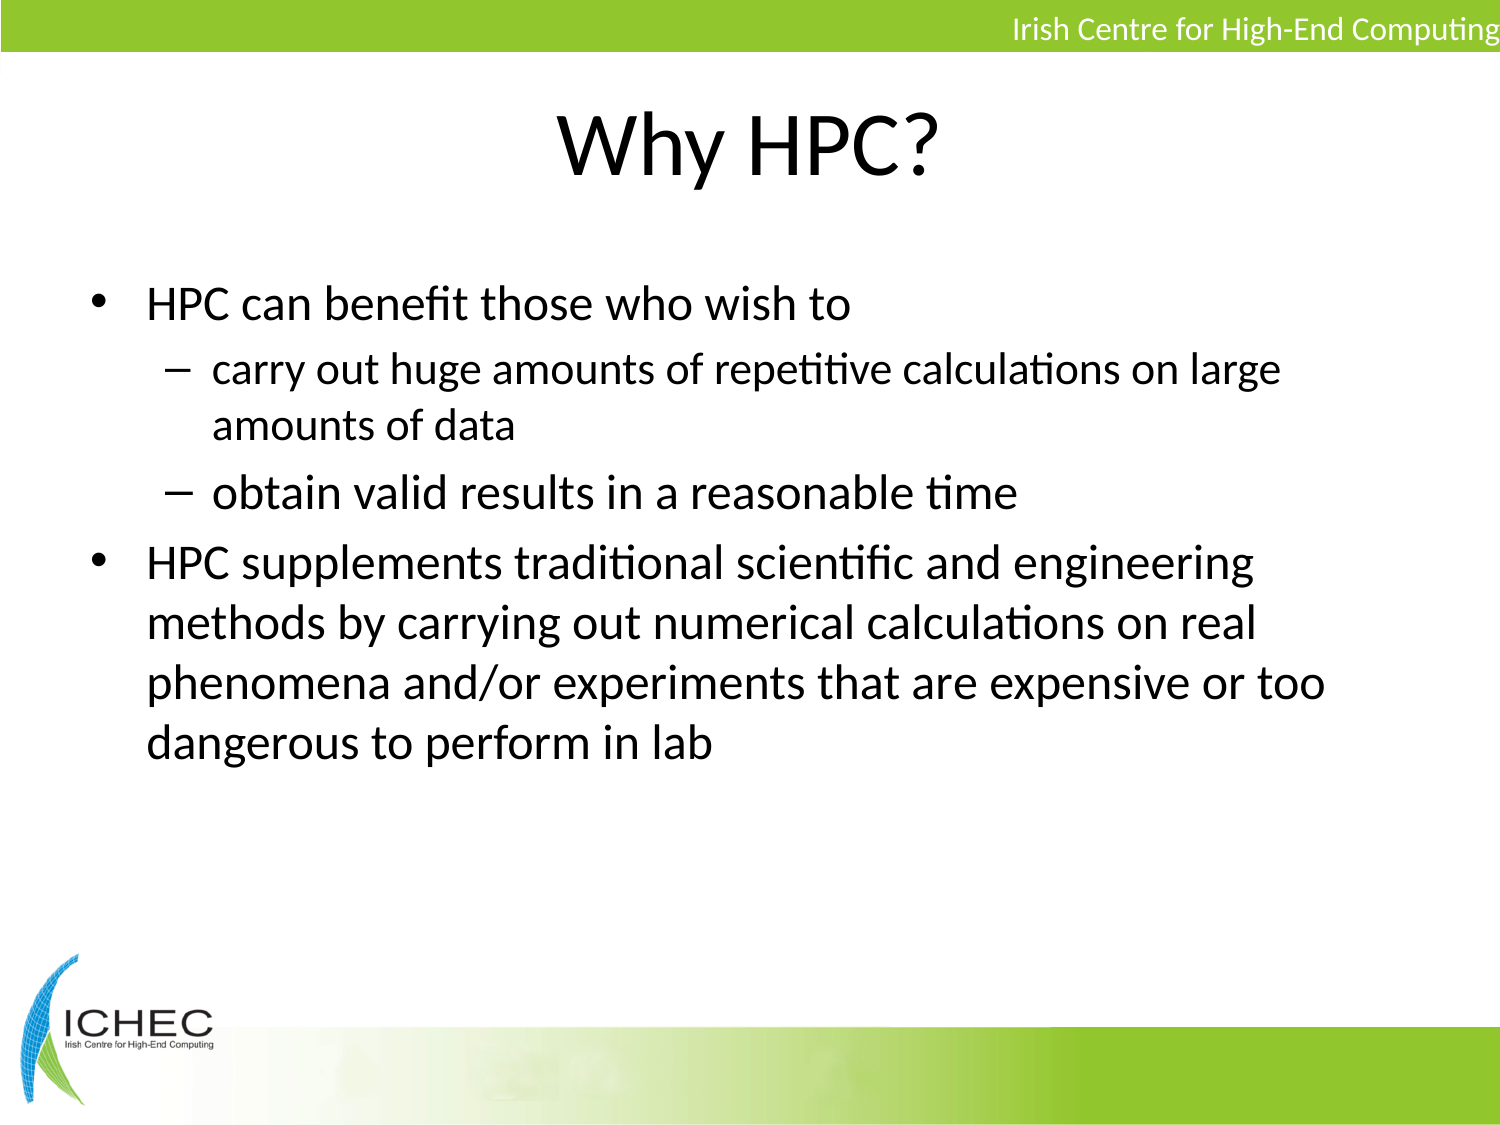

# Why HPC?
HPC can benefit those who wish to
carry out huge amounts of repetitive calculations on large amounts of data
obtain valid results in a reasonable time
HPC supplements traditional scientific and engineering methods by carrying out numerical calculations on real phenomena and/or experiments that are expensive or too dangerous to perform in lab